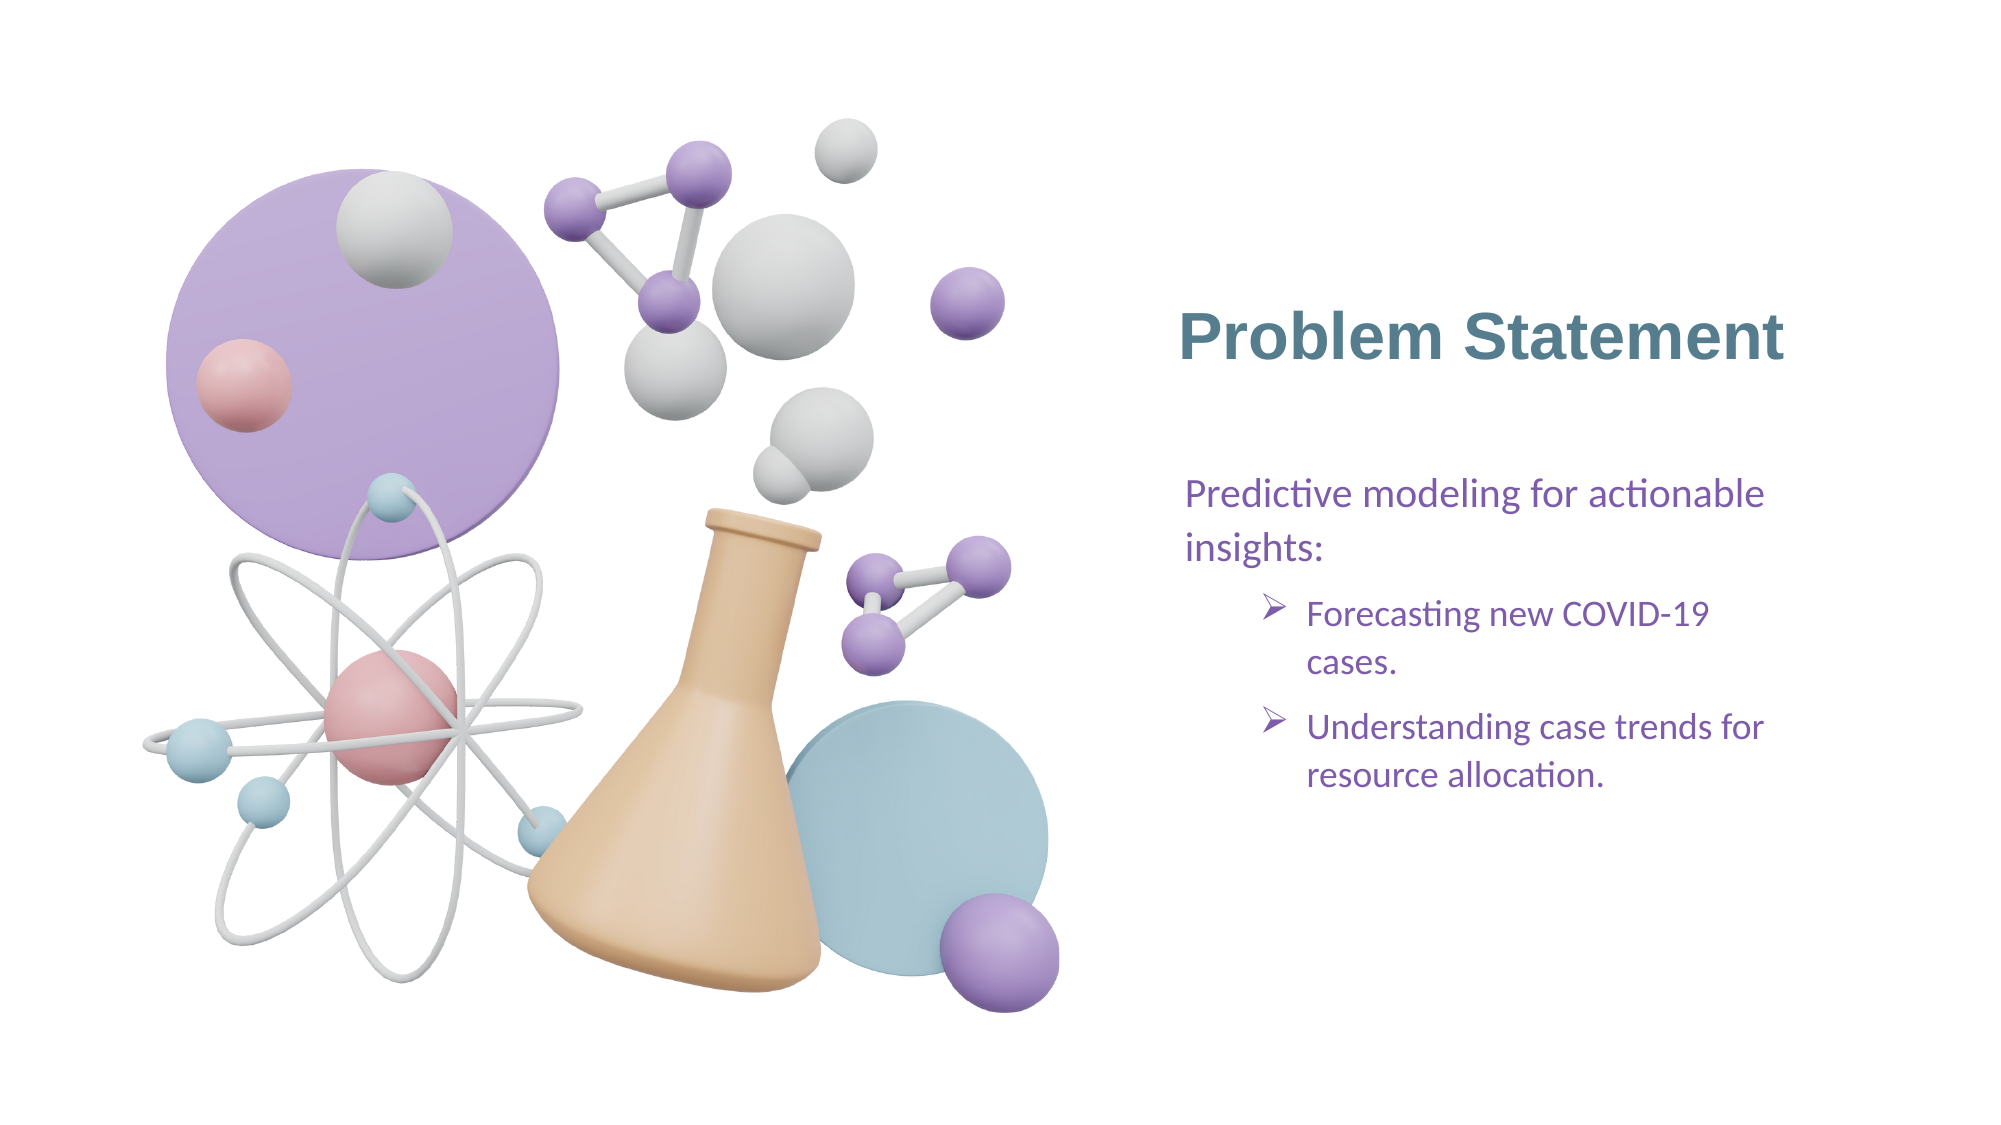

Problem Statement
Predictive modeling for actionable insights:
Forecasting new COVID-19 cases.
Understanding case trends for resource allocation.